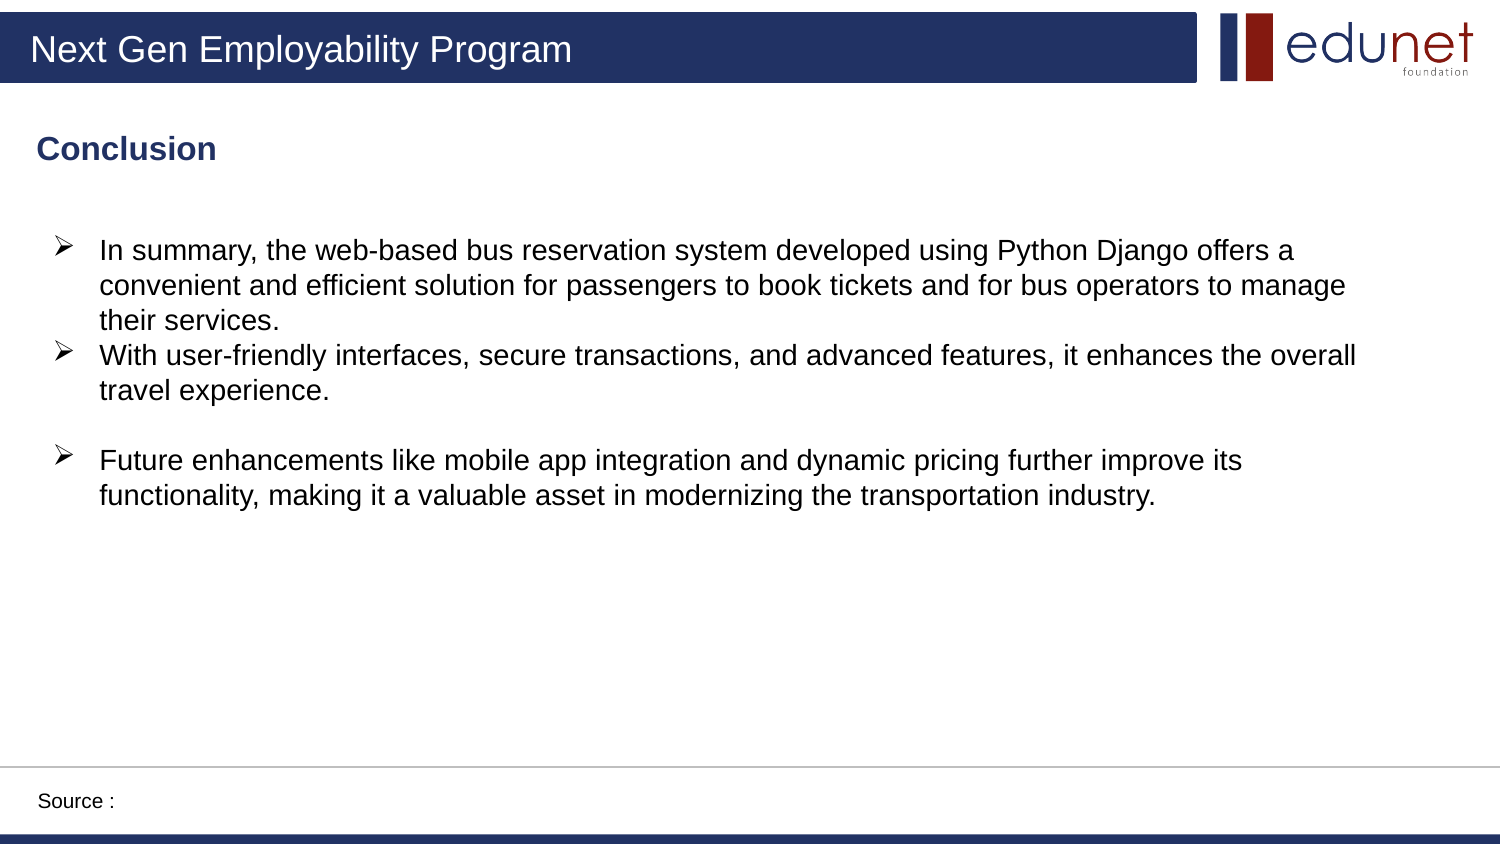

Conclusion
In summary, the web-based bus reservation system developed using Python Django offers a convenient and efficient solution for passengers to book tickets and for bus operators to manage their services.
With user-friendly interfaces, secure transactions, and advanced features, it enhances the overall travel experience.

Future enhancements like mobile app integration and dynamic pricing further improve its functionality, making it a valuable asset in modernizing the transportation industry.
Source :